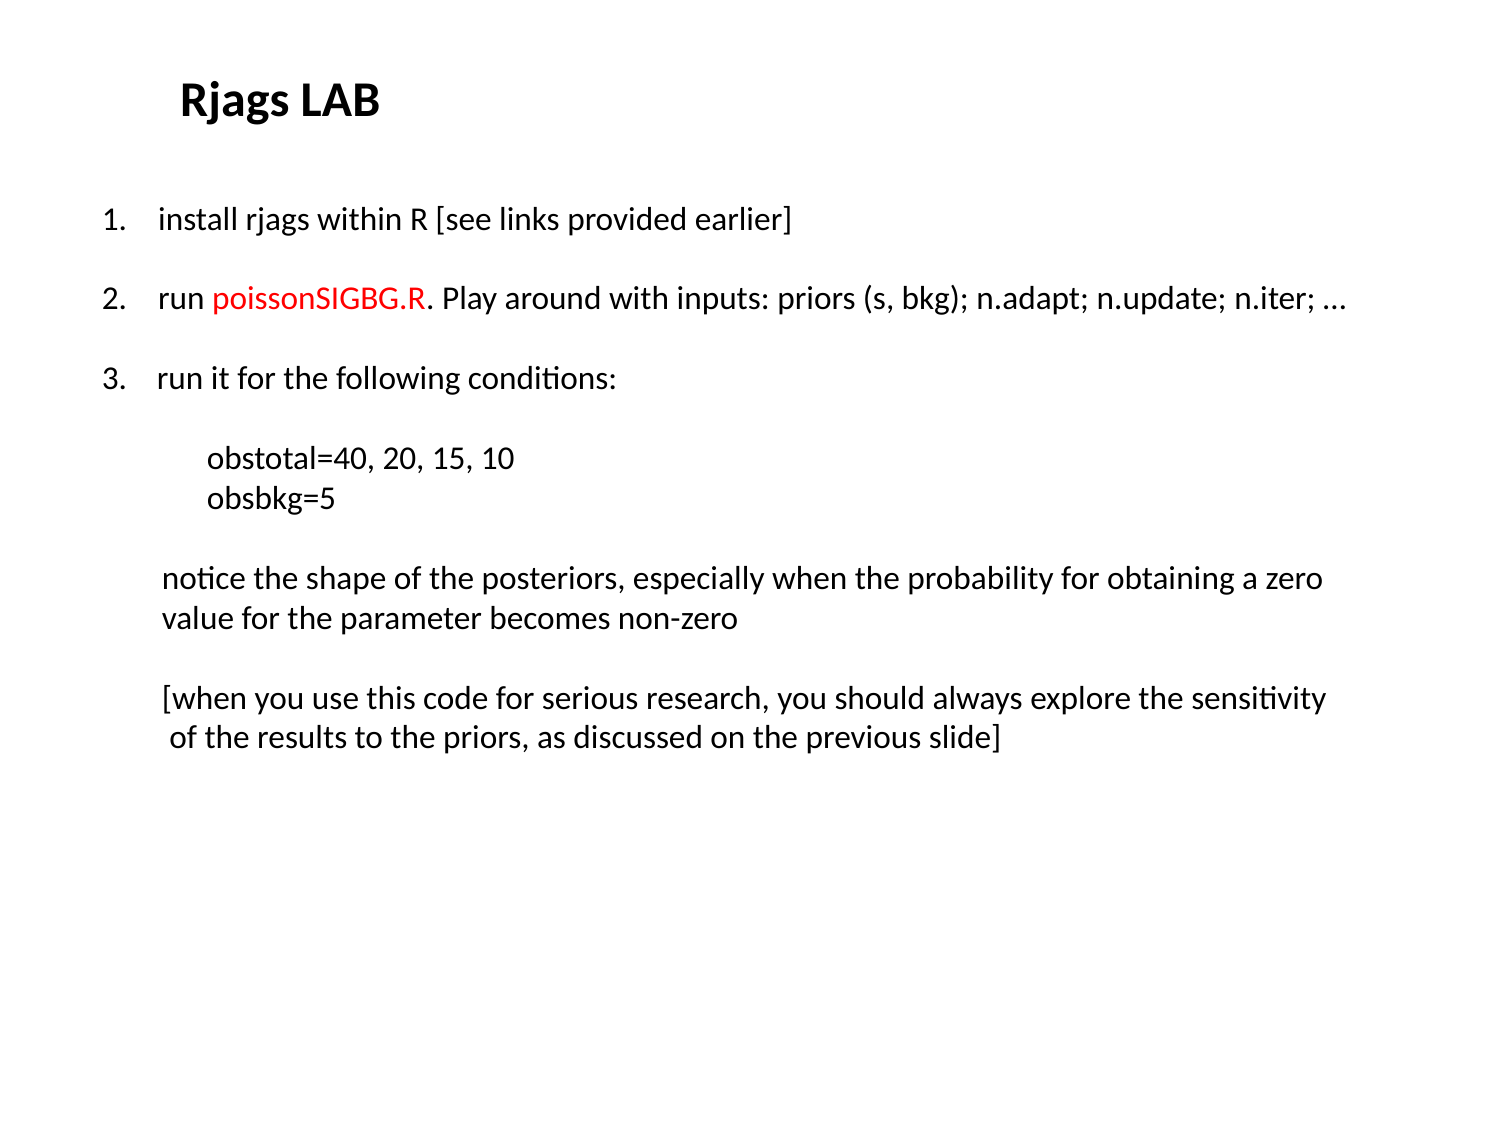

Rjags LAB
install rjags within R [see links provided earlier]

run poissonSIGBG.R. Play around with inputs: priors (s, bkg); n.adapt; n.update; n.iter; …

3.    run it for the following conditions:

              obstotal=40, 20, 15, 10
              obsbkg=5

        notice the shape of the posteriors, especially when the probability for obtaining a zero
        value for the parameter becomes non-zero

        [when you use this code for serious research, you should always explore the sensitivity
         of the results to the priors, as discussed on the previous slide]